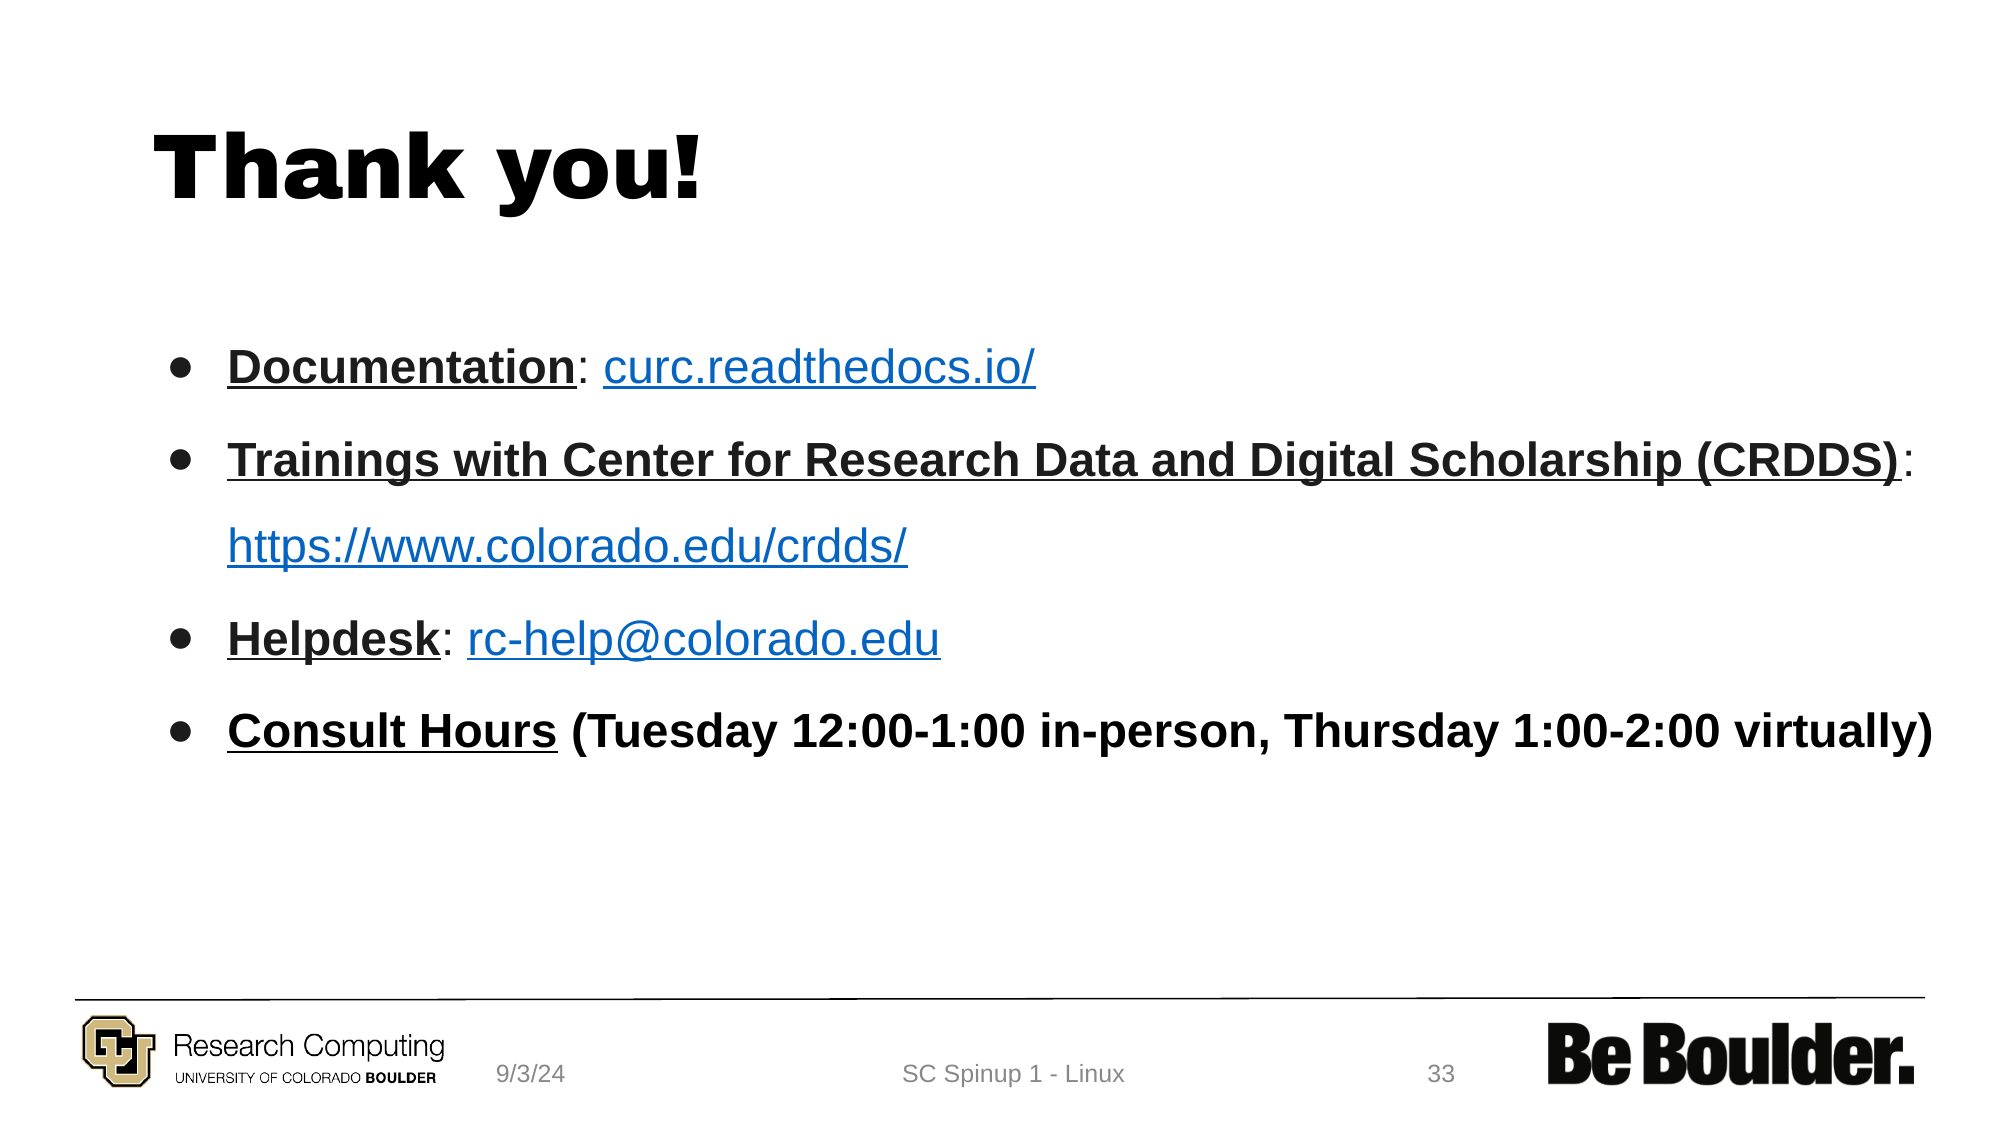

# Thank you!
Documentation: curc.readthedocs.io/
Trainings with Center for Research Data and Digital Scholarship (CRDDS): https://www.colorado.edu/crdds/
Helpdesk: rc-help@colorado.edu
Consult Hours (Tuesday 12:00-1:00 in-person, Thursday 1:00-2:00 virtually)
9/3/24
SC Spinup 1 - Linux
33